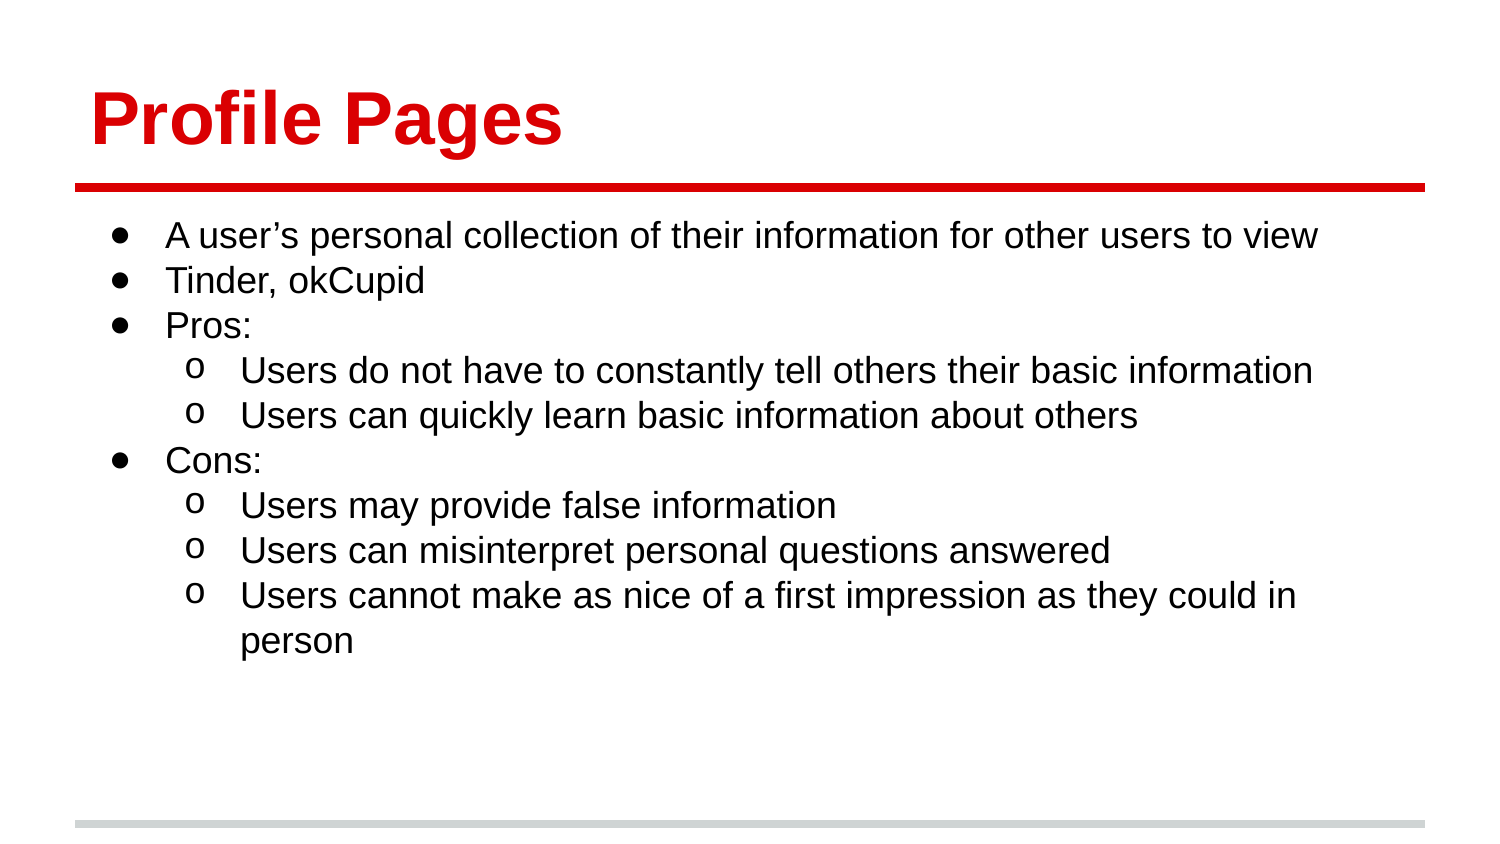

# Profile Pages
A user’s personal collection of their information for other users to view
Tinder, okCupid
Pros:
Users do not have to constantly tell others their basic information
Users can quickly learn basic information about others
Cons:
Users may provide false information
Users can misinterpret personal questions answered
Users cannot make as nice of a first impression as they could in person